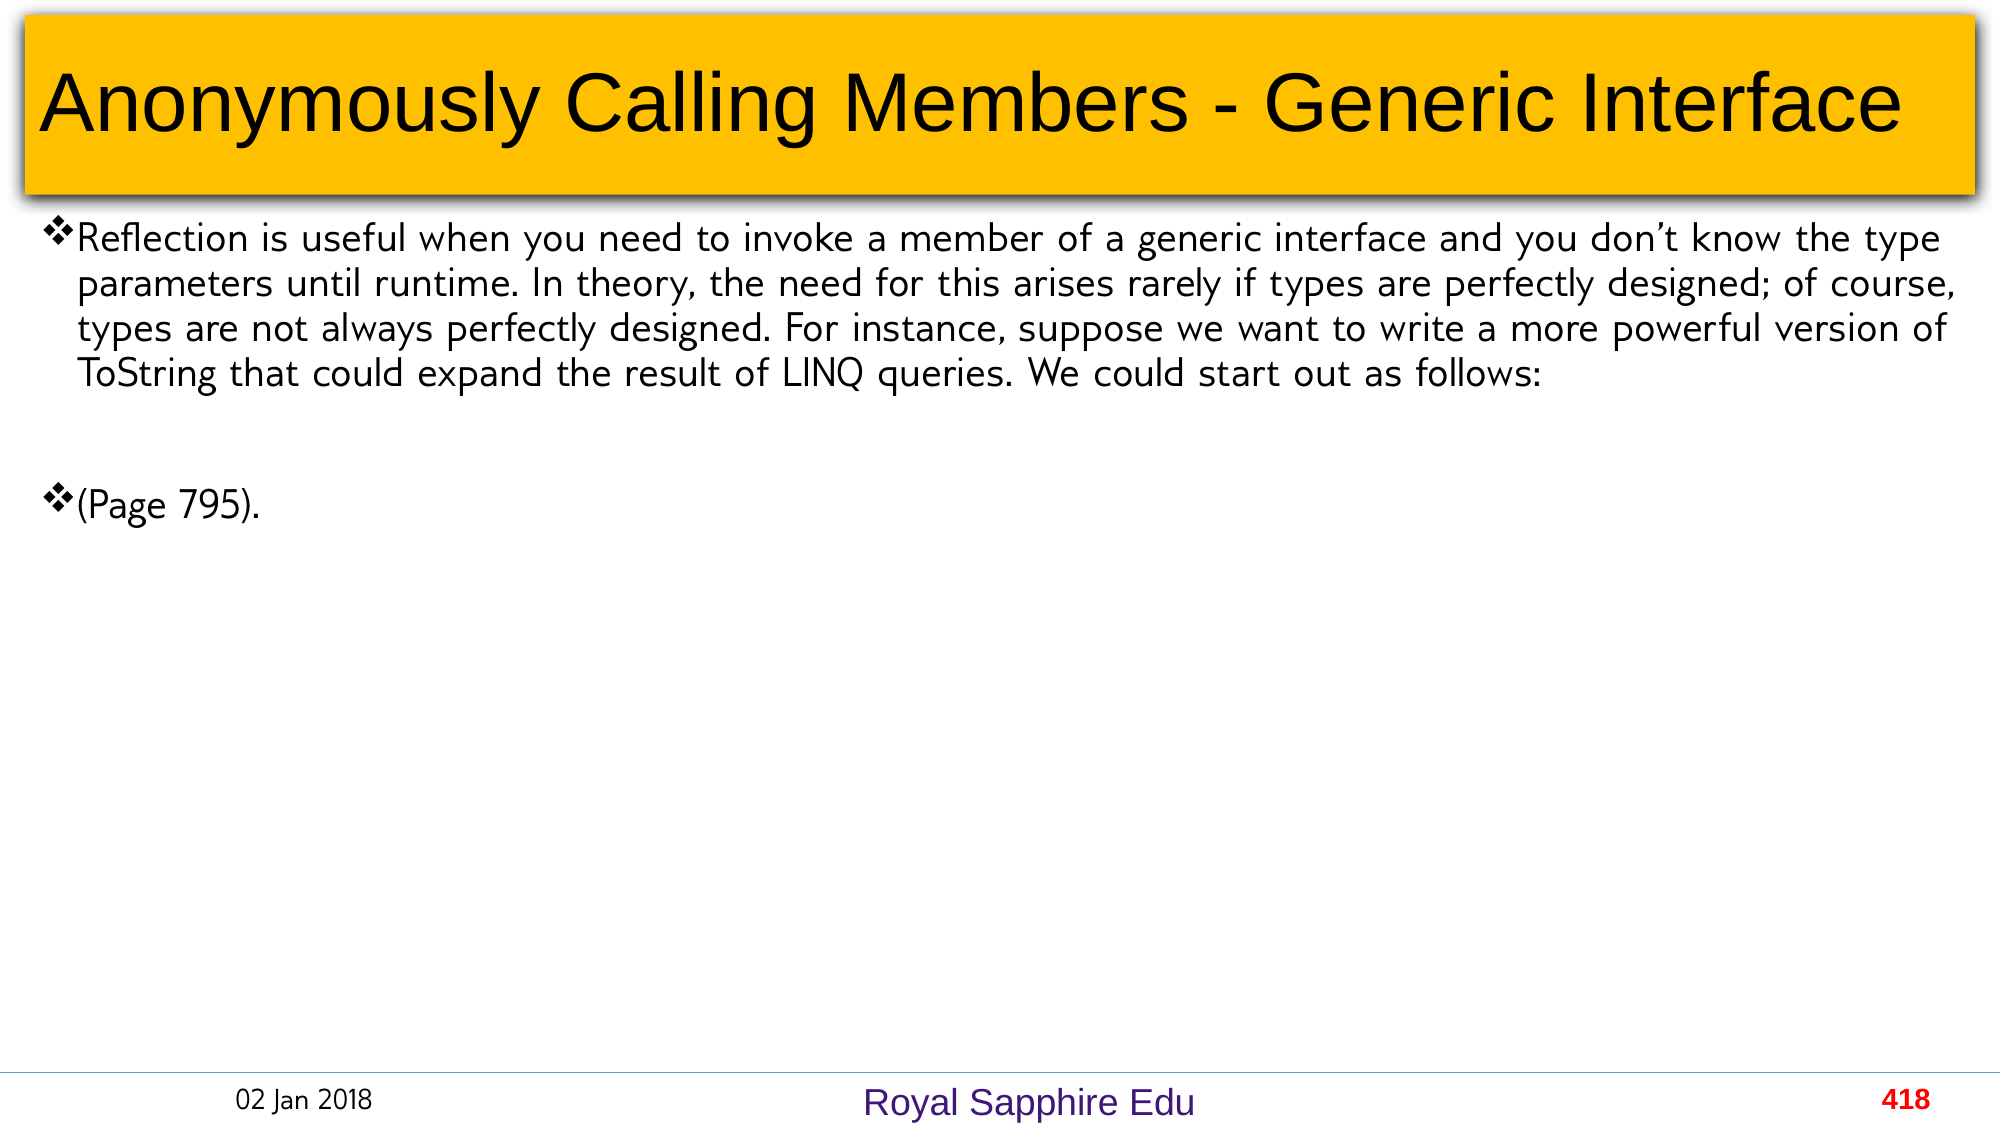

# Anonymously Calling Members - Generic Interface
Reflection is useful when you need to invoke a member of a generic interface and you don’t know the type parameters until runtime. In theory, the need for this arises rarely if types are perfectly designed; of course, types are not always perfectly designed. For instance, suppose we want to write a more powerful version of ToString that could expand the result of LINQ queries. We could start out as follows:

(Page 795).
02 Jan 2018
418